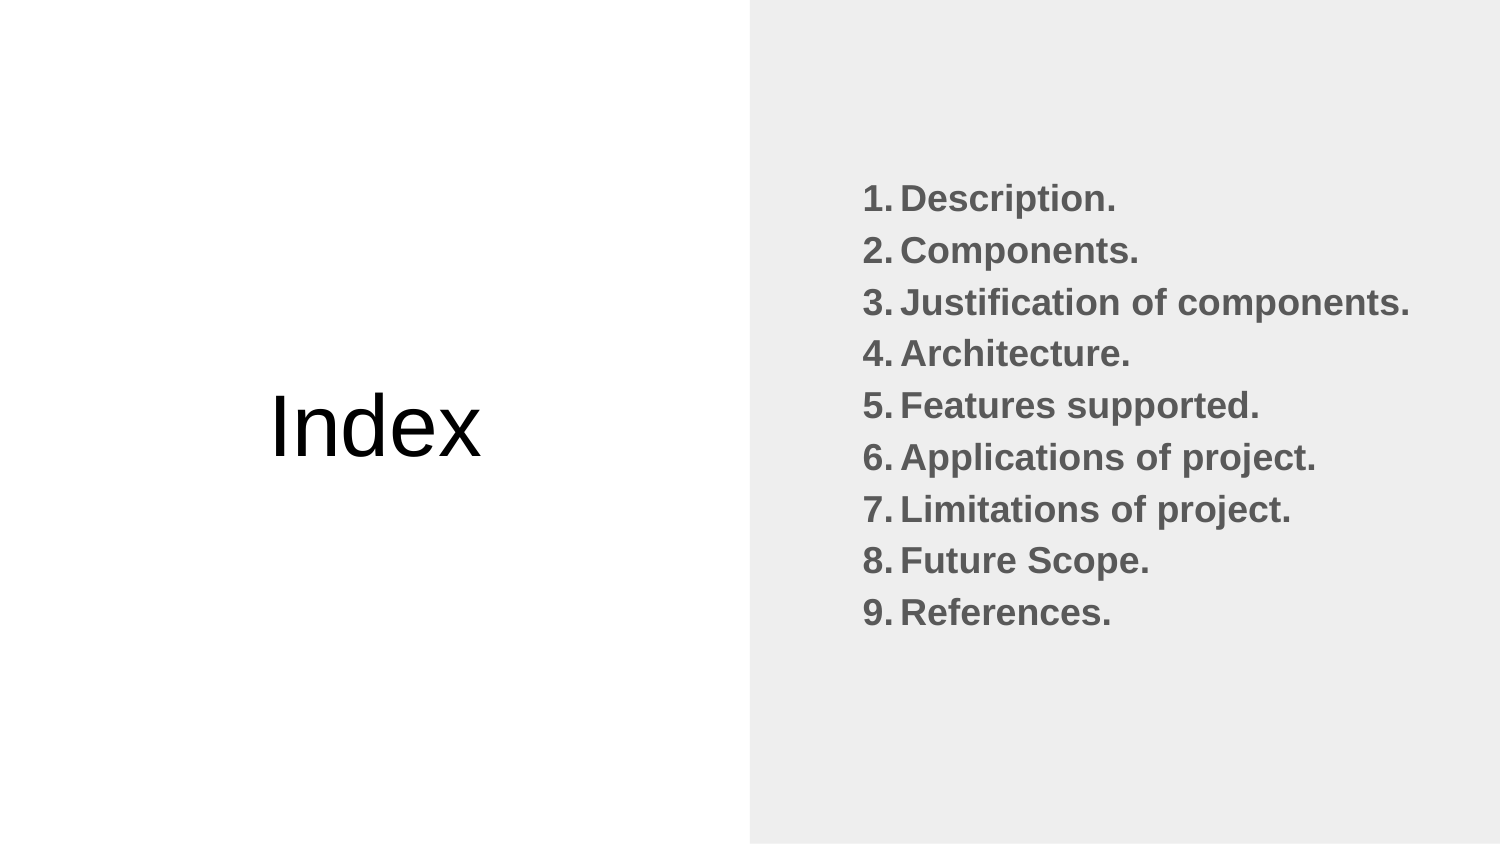

Description.
Components.
Justification of components.
Architecture.
Features supported.
Applications of project.
Limitations of project.
Future Scope.
References.

# Index